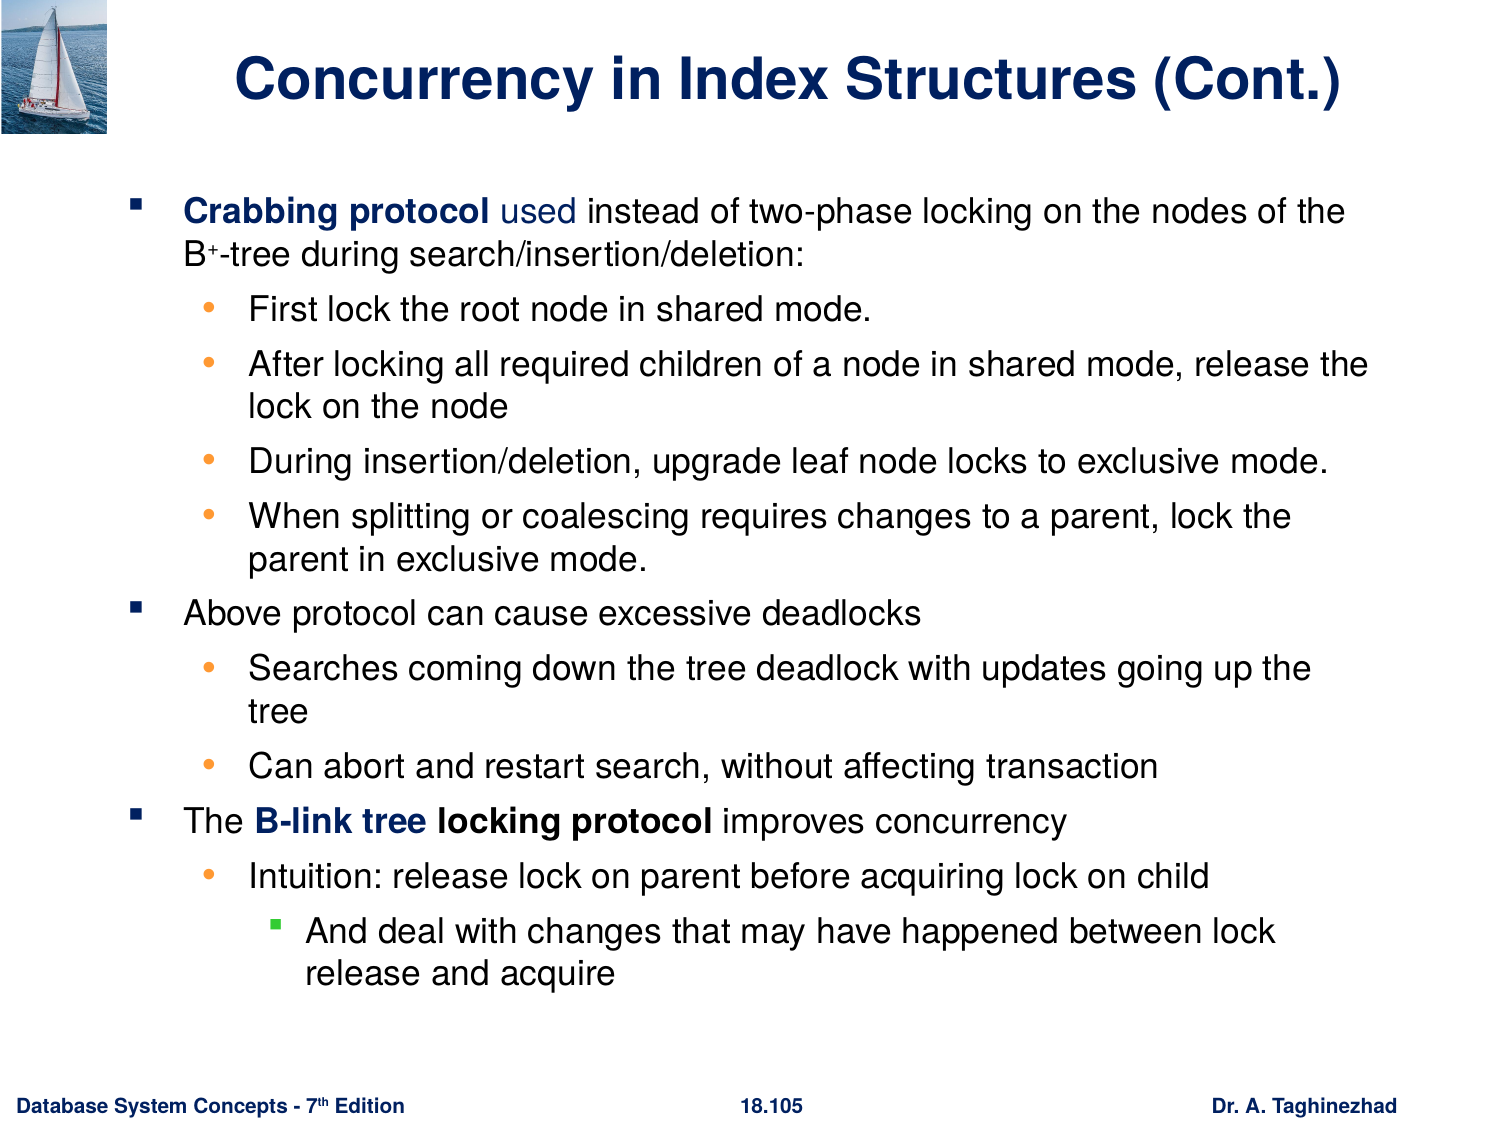

# Concurrency in Index Structures (Cont.)
Crabbing protocol used instead of two-phase locking on the nodes of the B+-tree during search/insertion/deletion:
First lock the root node in shared mode.
After locking all required children of a node in shared mode, release the lock on the node
During insertion/deletion, upgrade leaf node locks to exclusive mode.
When splitting or coalescing requires changes to a parent, lock the parent in exclusive mode.
Above protocol can cause excessive deadlocks
Searches coming down the tree deadlock with updates going up the tree
Can abort and restart search, without affecting transaction
The B-link tree locking protocol improves concurrency
Intuition: release lock on parent before acquiring lock on child
And deal with changes that may have happened between lock release and acquire